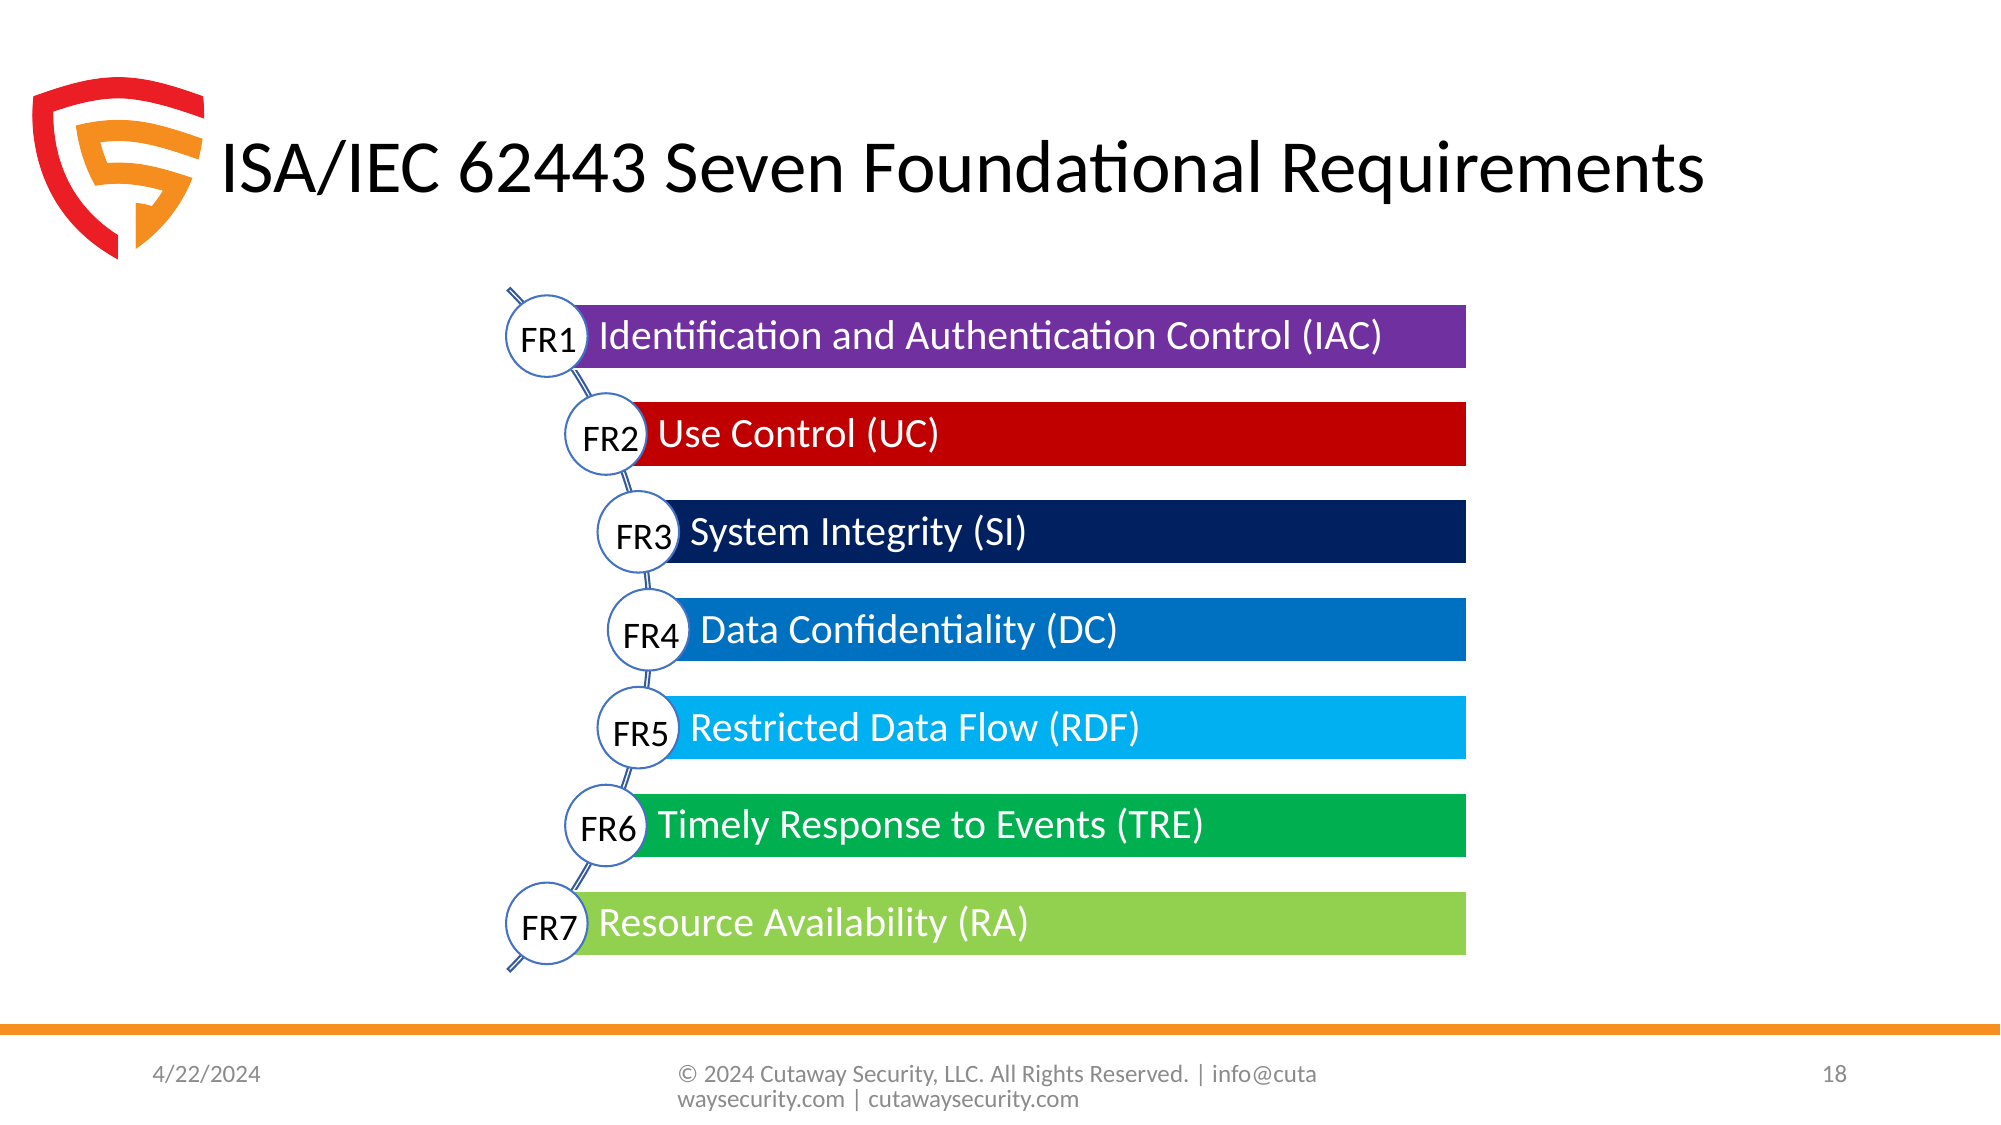

# ISA/IEC 62443 Seven Foundational Requirements
Identification and Authentication Control (IAC)
Use Control (UC)
System Integrity (SI)
Data Confidentiality (DC)
Restricted Data Flow (RDF)
Timely Response to Events (TRE)
Resource Availability (RA)

FR1
FR2
FR3
FR4
FR5
FR6
FR7
4/22/2024
© 2024 Cutaway Security, LLC. All Rights Reserved. | info@cutawaysecurity.com | cutawaysecurity.com
18